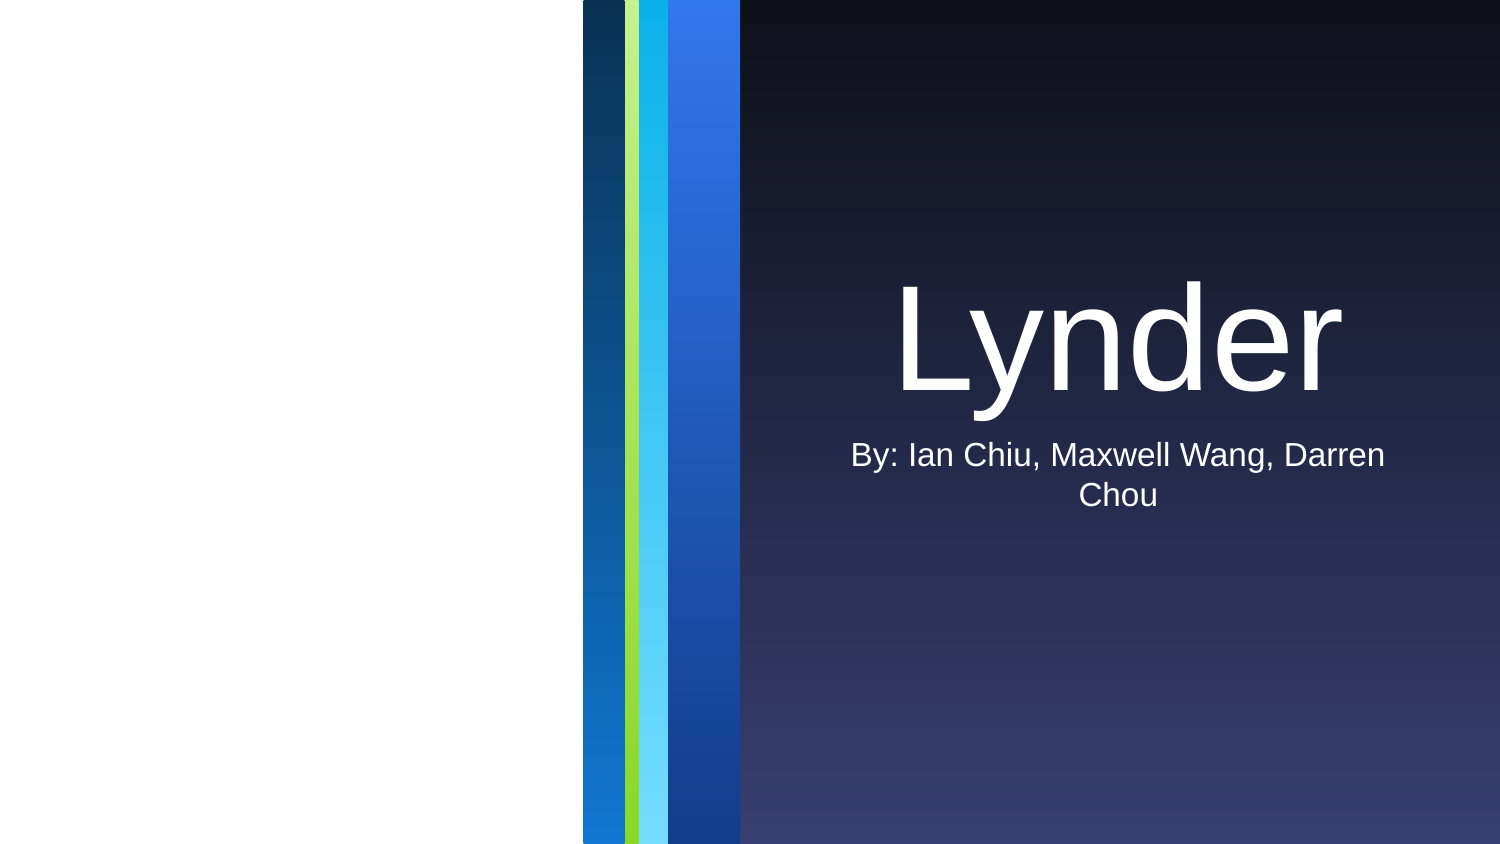

# Lynder
By: Ian Chiu, Maxwell Wang, Darren Chou